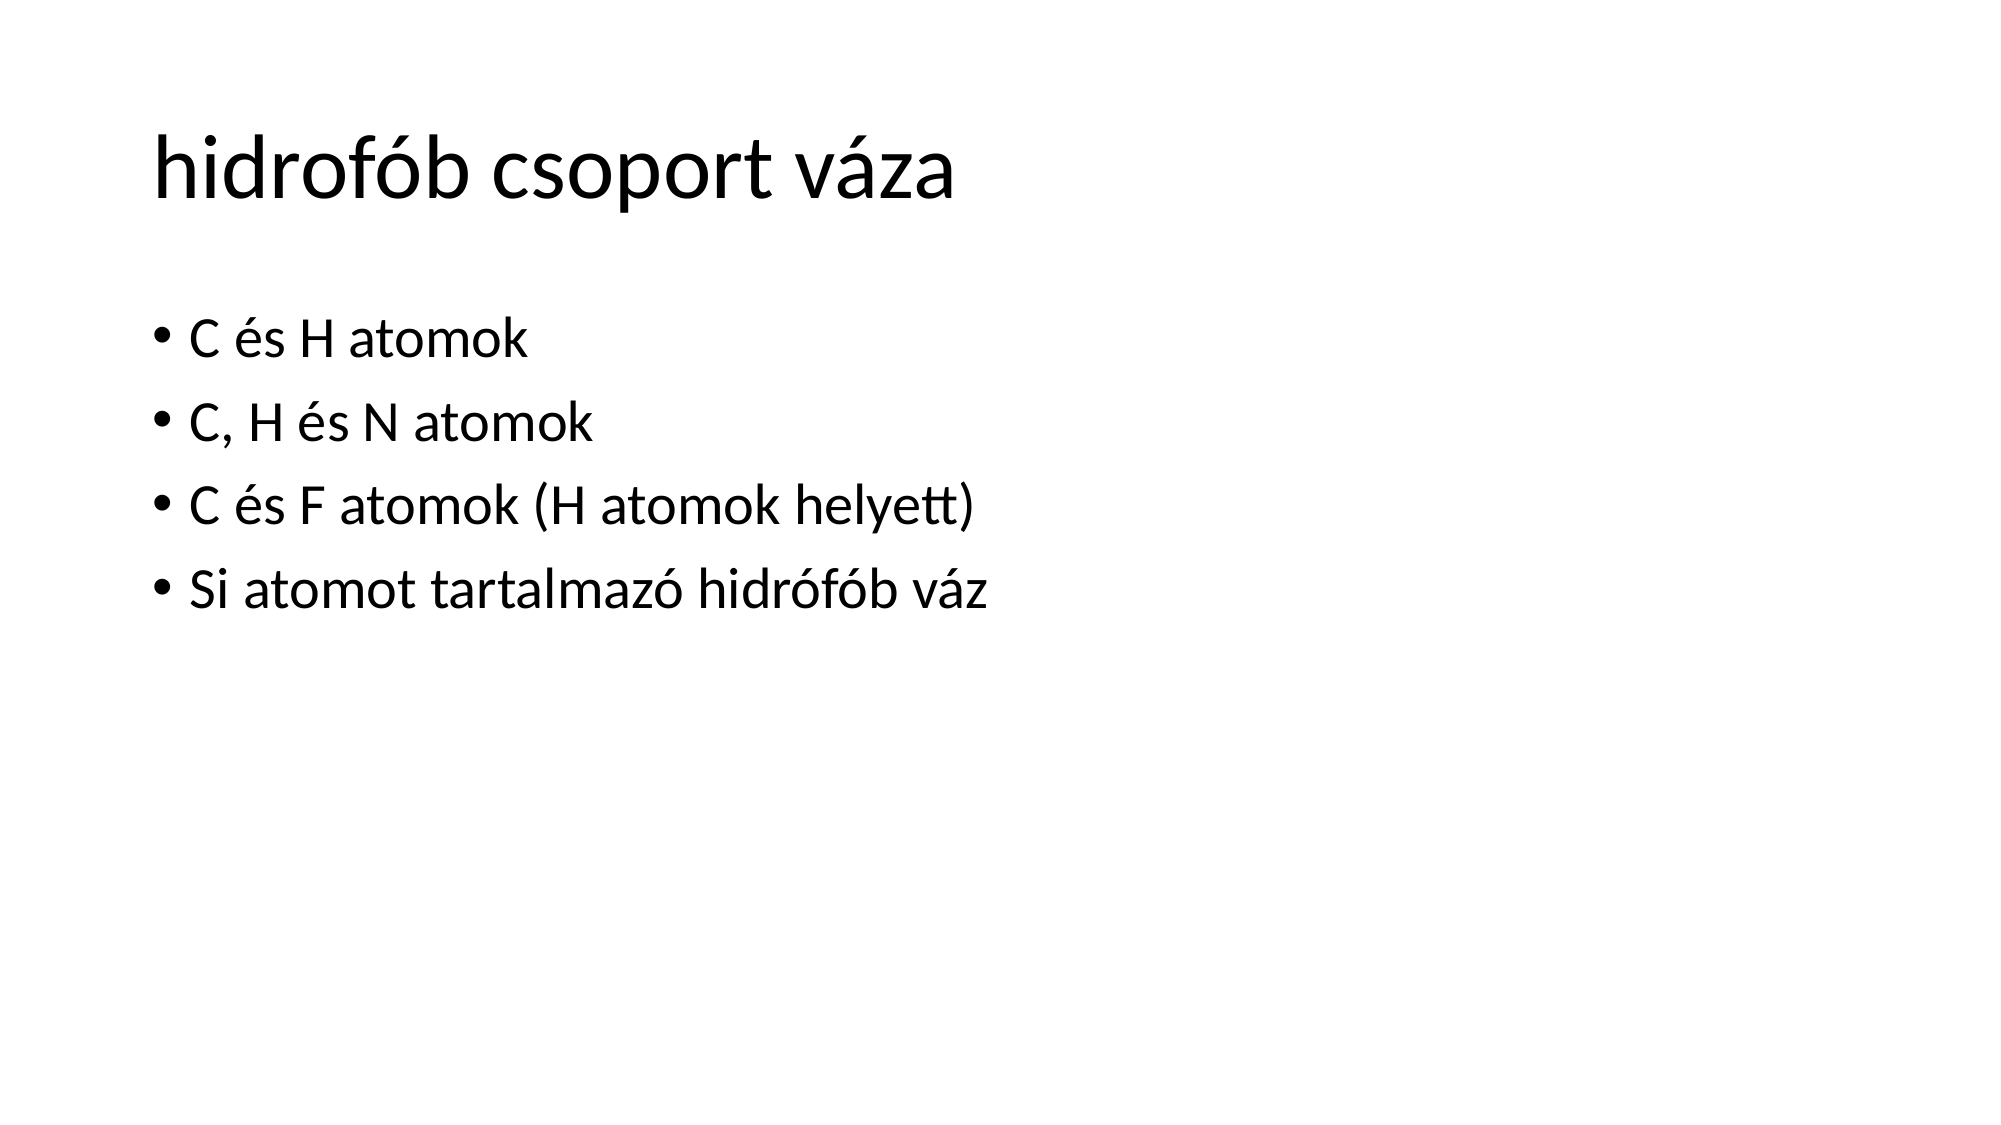

# hidrofób csoport váza
C és H atomok
C, H és N atomok
C és F atomok (H atomok helyett)
Si atomot tartalmazó hidrófób váz